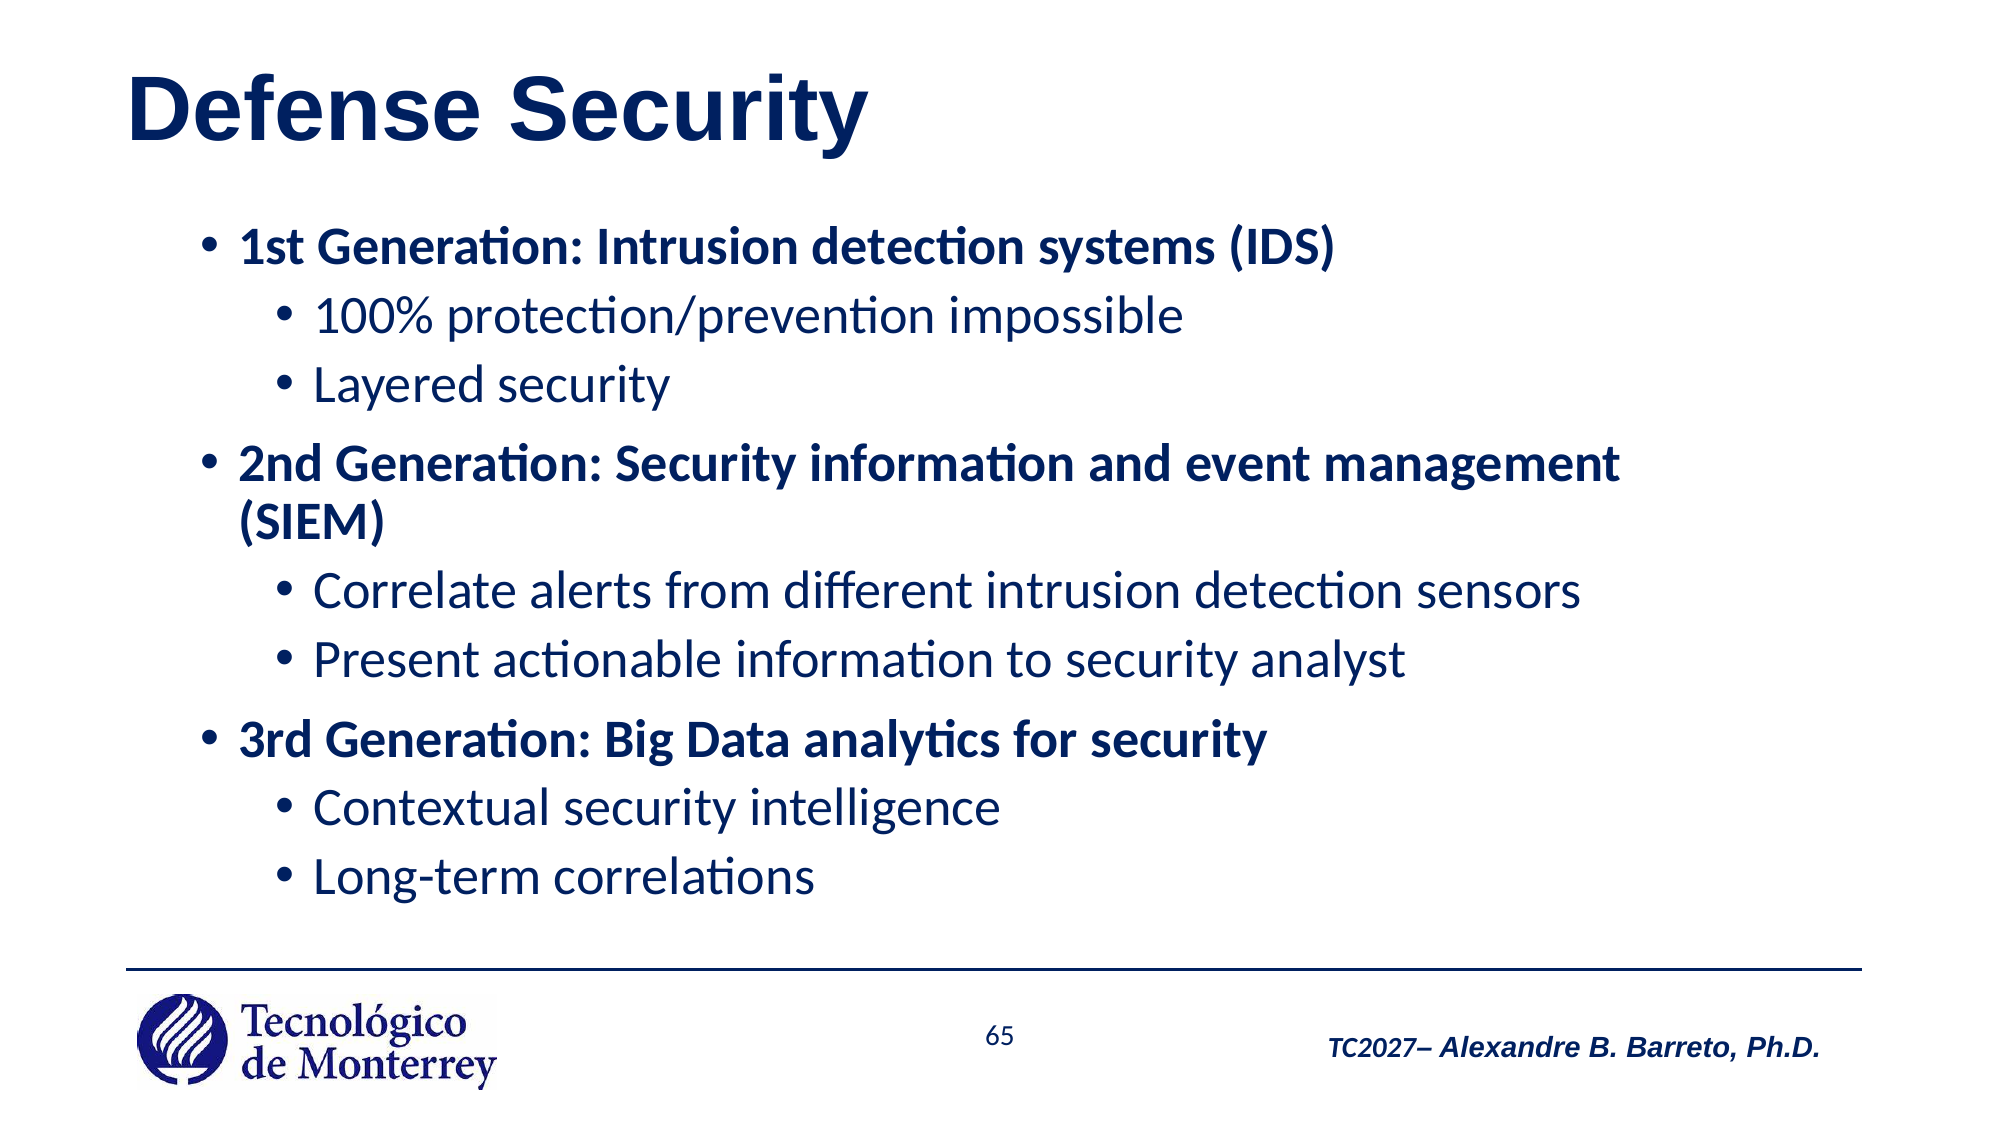

# Defense Security
1st Generation: Intrusion detection systems (IDS)
100% protection/prevention impossible
Layered security
2nd Generation: Security information and event management (SIEM)
Correlate alerts from different intrusion detection sensors
Present actionable information to security analyst
3rd Generation: Big Data analytics for security
Contextual security intelligence
Long-term correlations